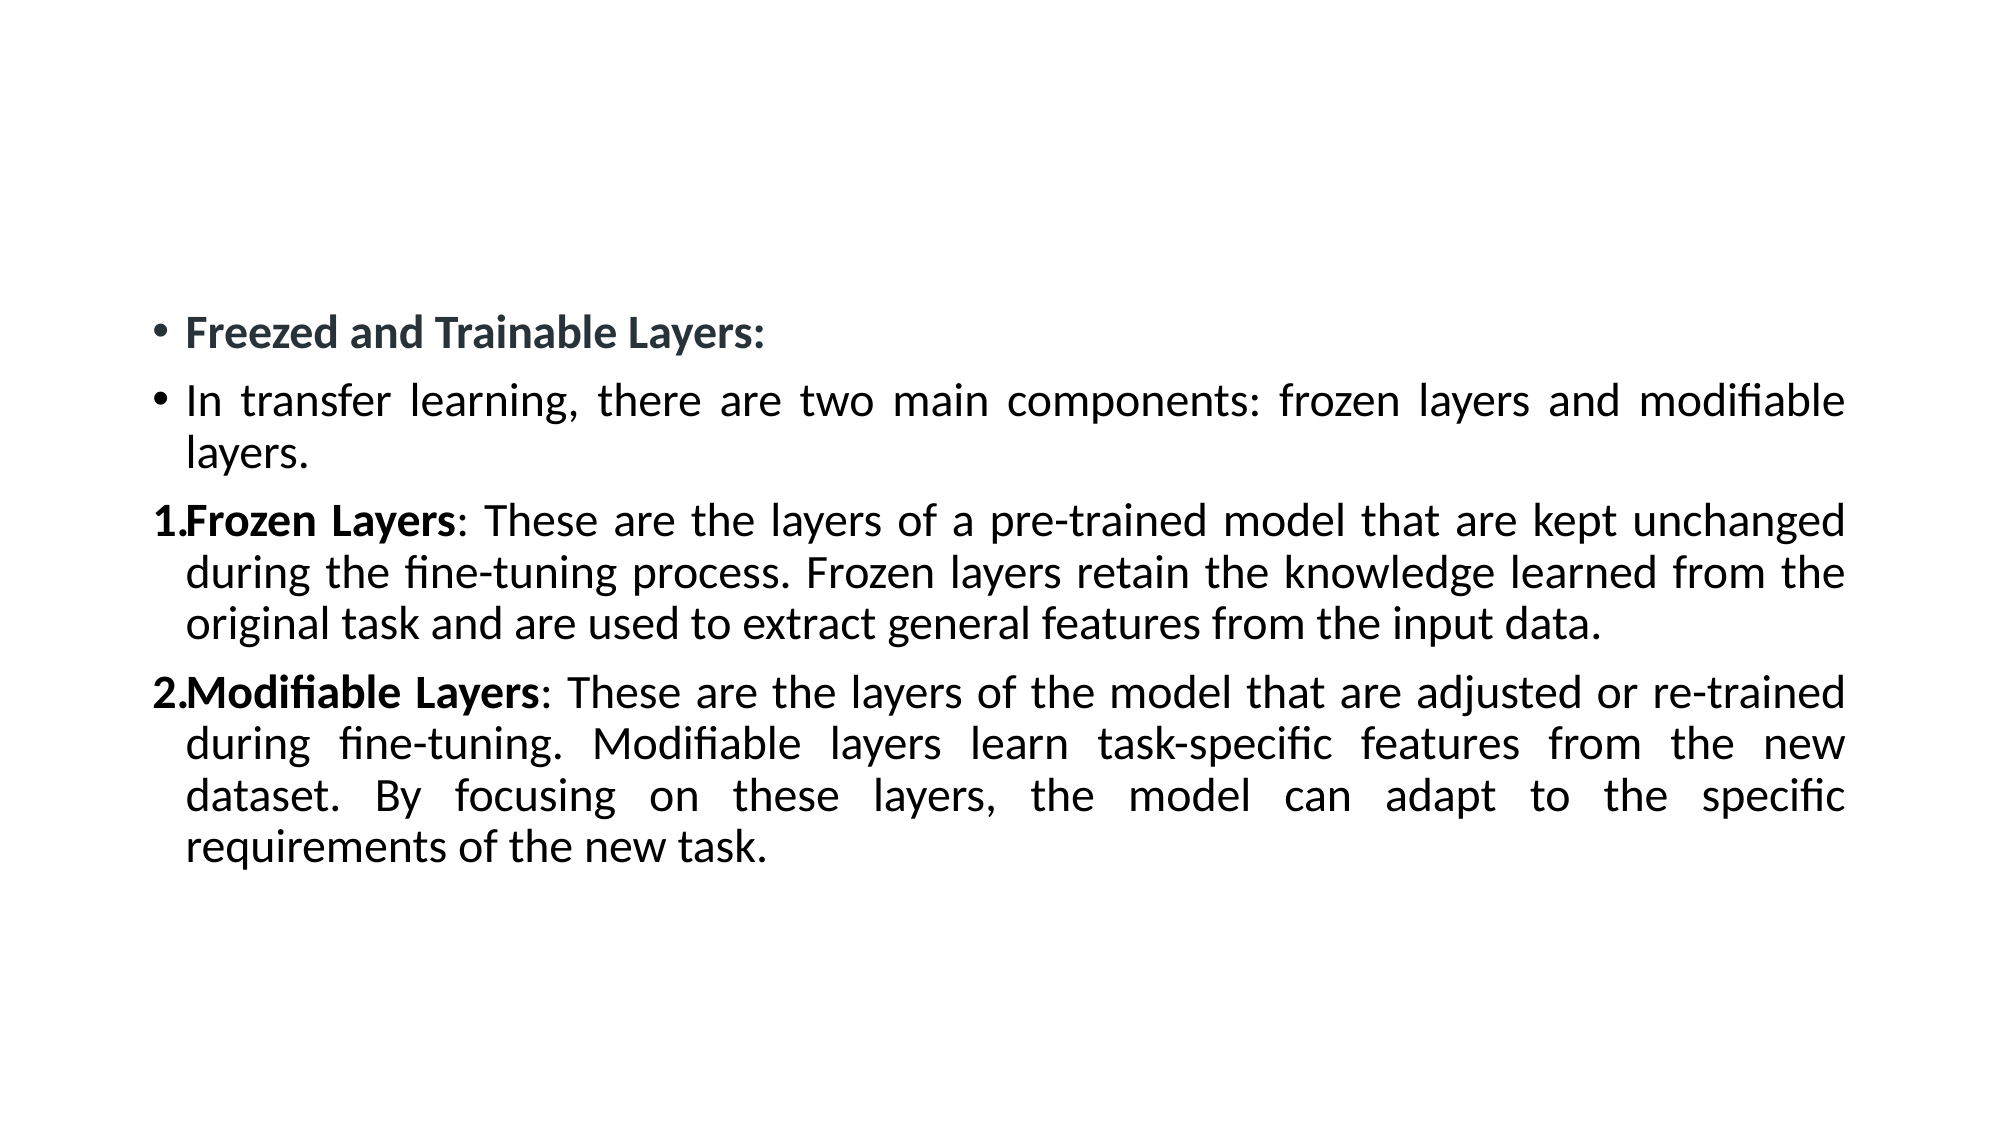

#
Freezed and Trainable Layers:
In transfer learning, there are two main components: frozen layers and modifiable layers.
Frozen Layers: These are the layers of a pre-trained model that are kept unchanged during the fine-tuning process. Frozen layers retain the knowledge learned from the original task and are used to extract general features from the input data.
Modifiable Layers: These are the layers of the model that are adjusted or re-trained during fine-tuning. Modifiable layers learn task-specific features from the new dataset. By focusing on these layers, the model can adapt to the specific requirements of the new task.